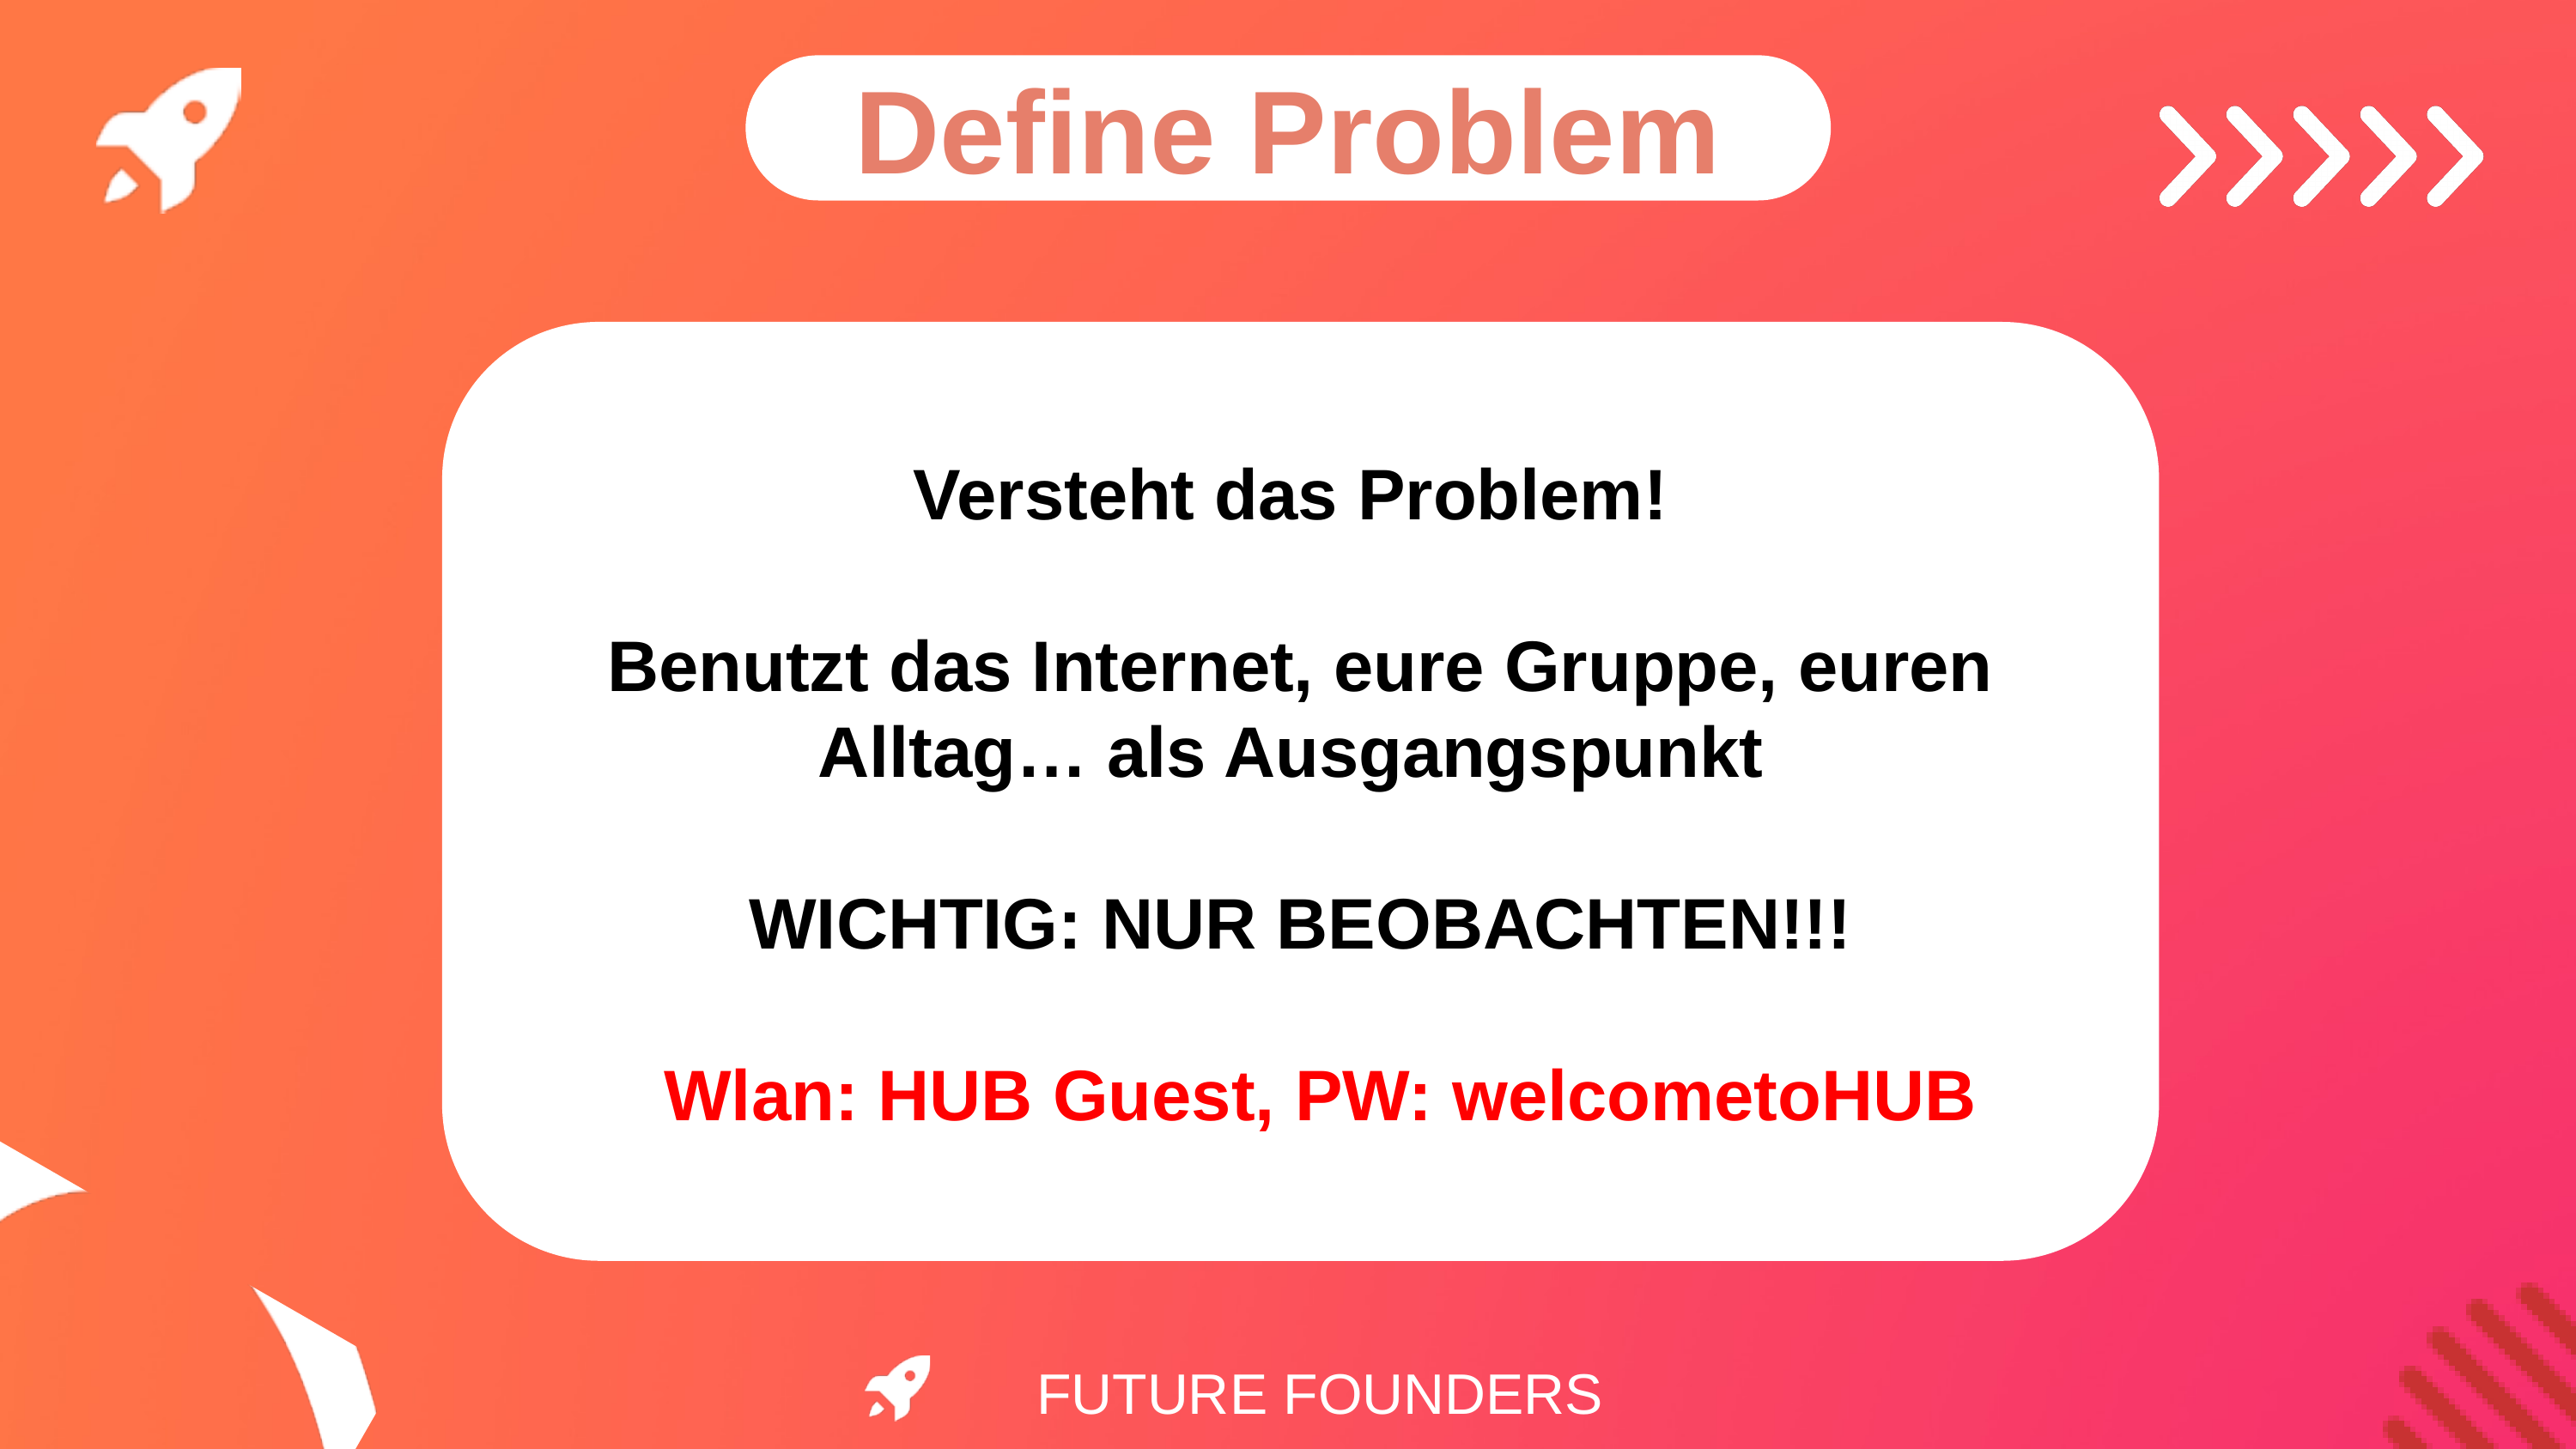

Define Problem
Versteht das Problem!

Benutzt das Internet, eure Gruppe, euren Alltag… als Ausgangspunkt

WICHTIG: NUR BEOBACHTEN!!!

  Wlan: HUB Guest, PW: welcometoHUB

FUTURE FOUNDERS INITIATIVE